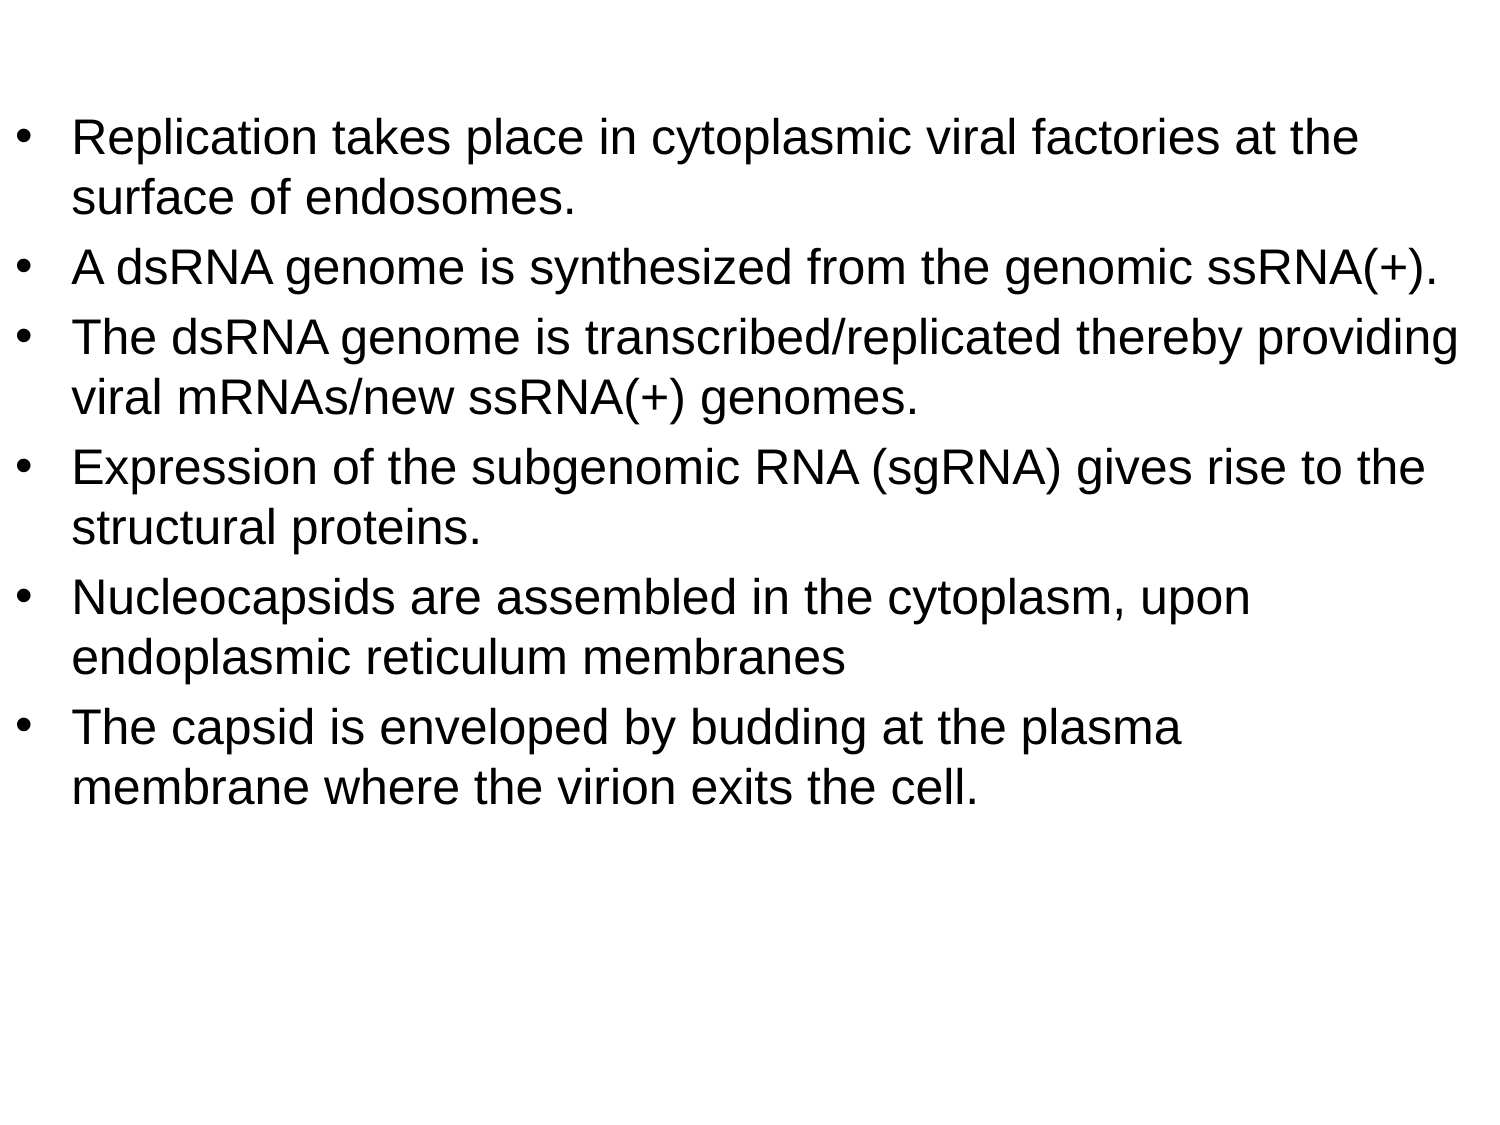

Replication takes place in cytoplasmic viral factories at the surface of endosomes.
A dsRNA genome is synthesized from the genomic ssRNA(+).
The dsRNA genome is transcribed/replicated thereby providing viral mRNAs/new ssRNA(+) genomes.
Expression of the subgenomic RNA (sgRNA) gives rise to the structural proteins.
Nucleocapsids are assembled in the cytoplasm, upon endoplasmic reticulum membranes
The capsid is enveloped by budding at the plasma membrane where the virion exits the cell.